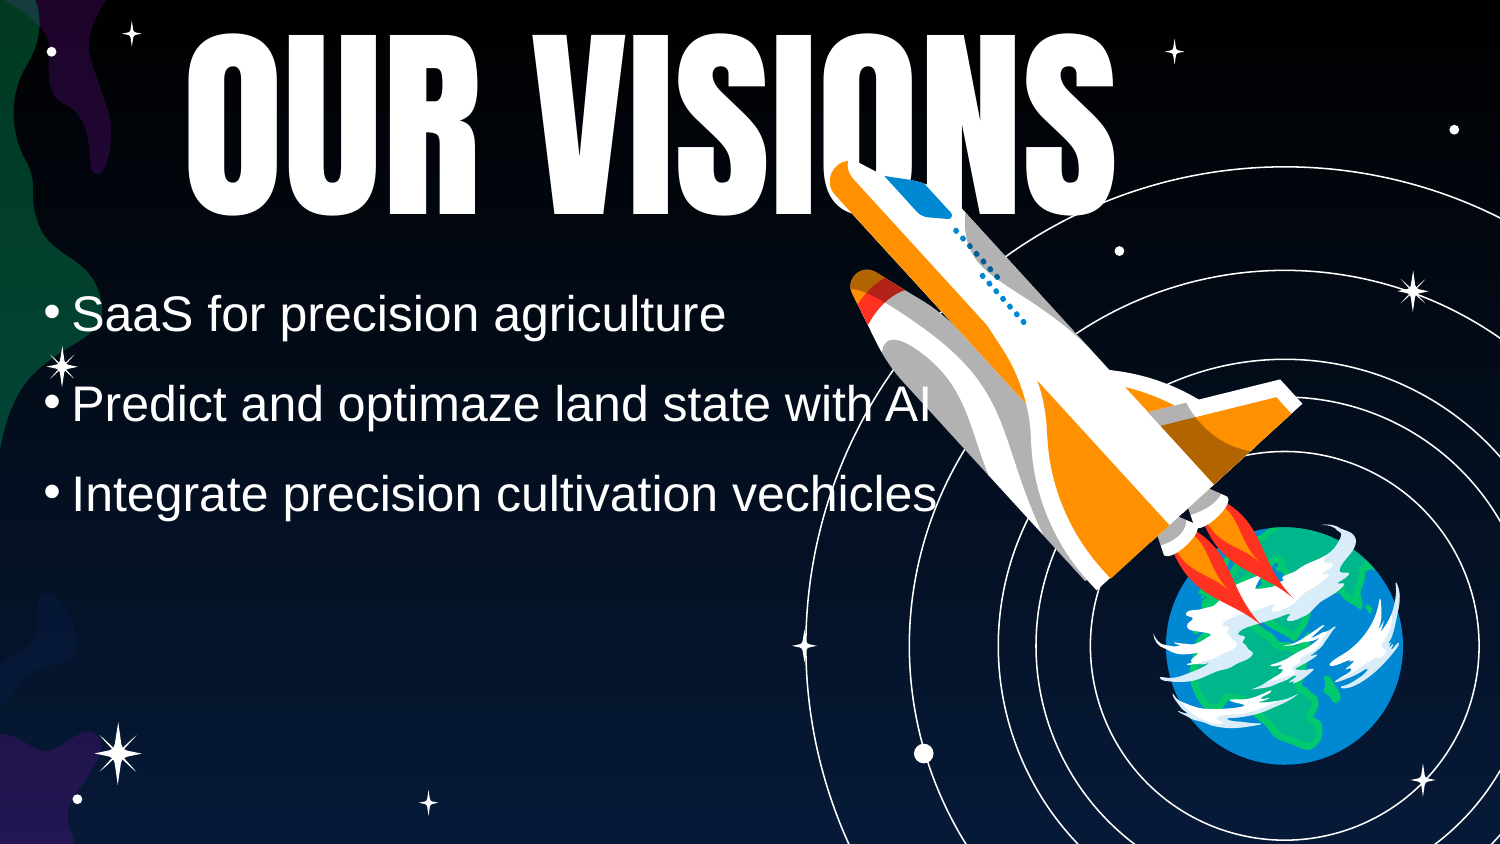

# OUR VISIONS
SaaS for precision agriculture
Predict and optimaze land state with AI
Integrate precision cultivation vechicles